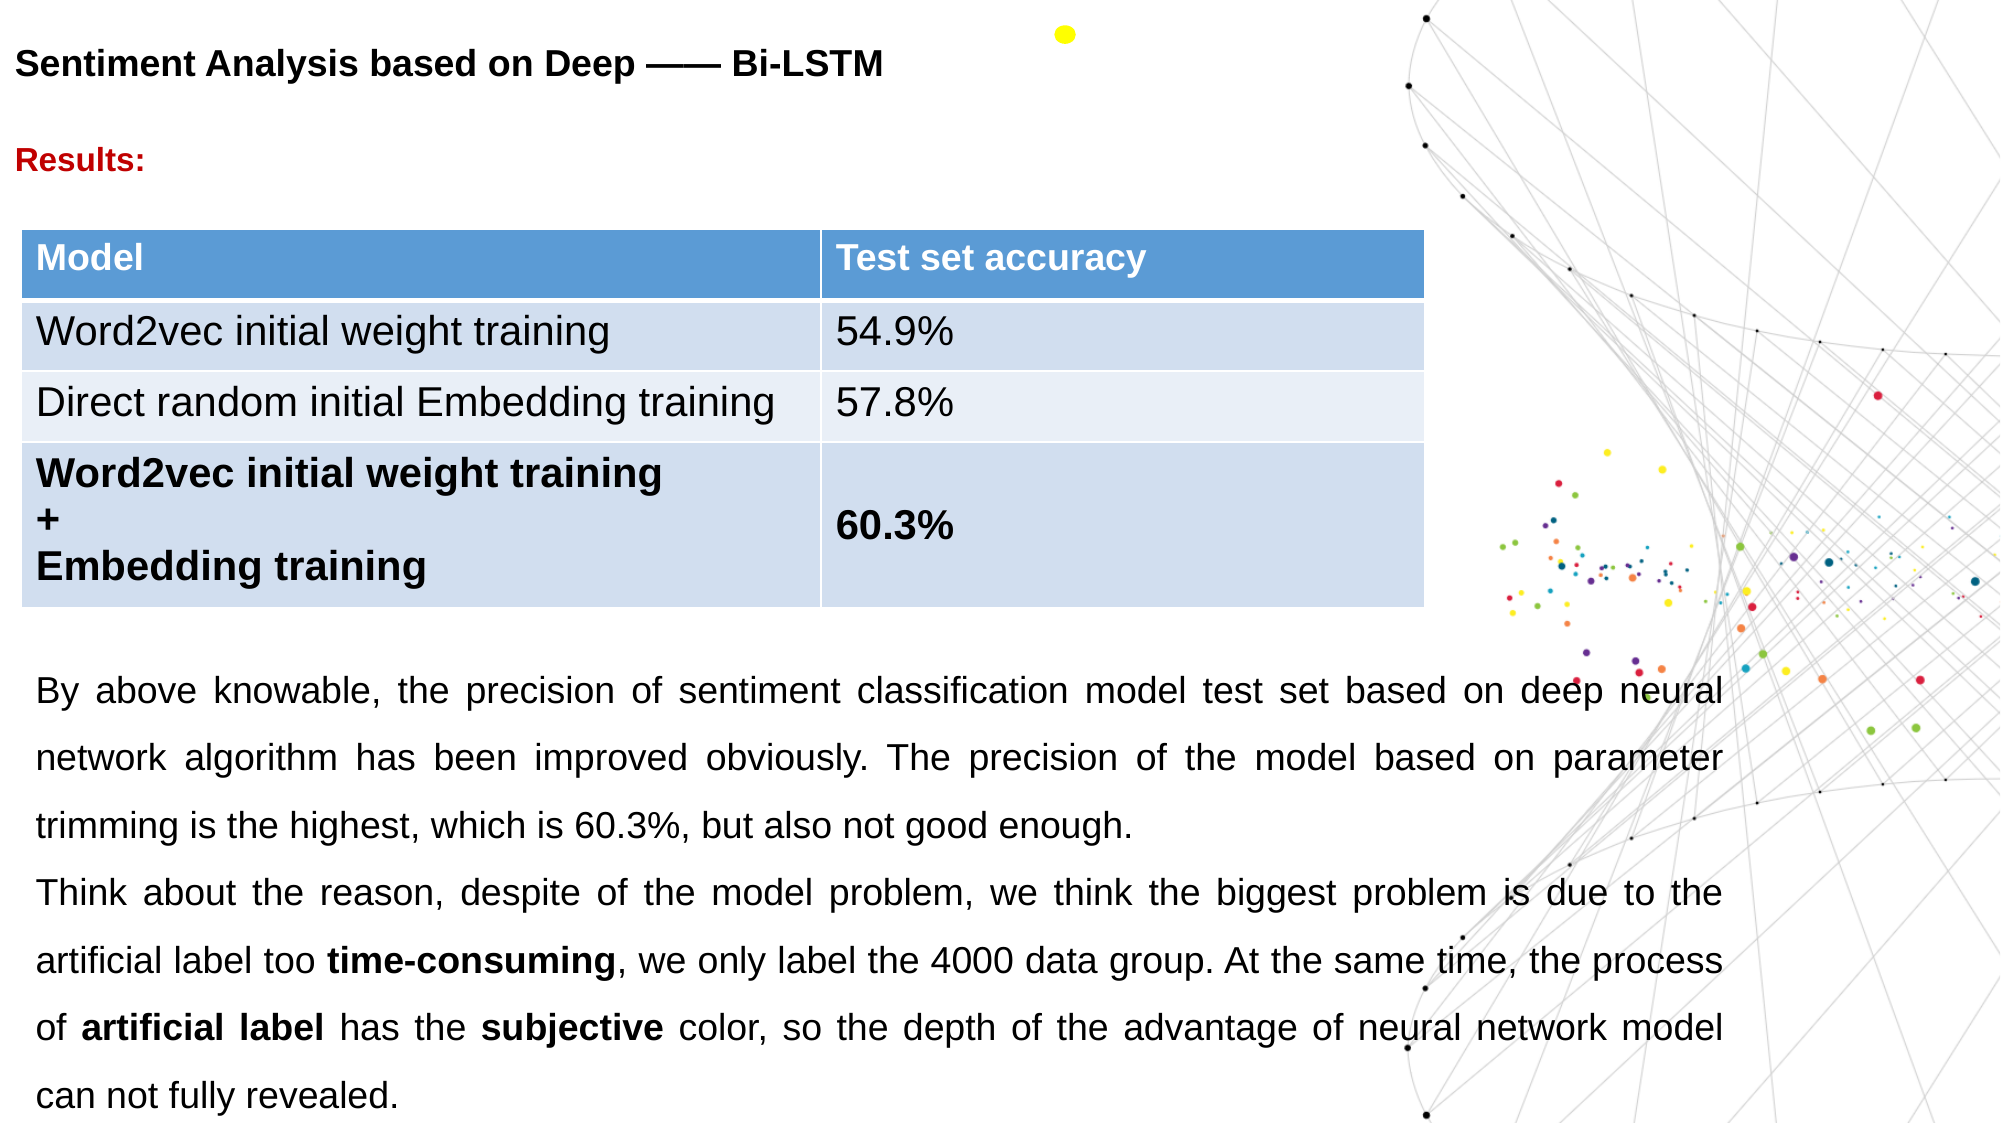

Sentiment Analysis based on Deep —— Bi-LSTM
Results:
| Model | Test set accuracy |
| --- | --- |
| Word2vec initial weight training | 54.9% |
| Direct random initial Embedding training | 57.8% |
| Word2vec initial weight training  + Embedding training | 60.3% |
By above knowable, the precision of sentiment classification model test set based on deep neural network algorithm has been improved obviously. The precision of the model based on parameter trimming is the highest, which is 60.3%, but also not good enough.
Think about the reason, despite of the model problem, we think the biggest problem is due to the artificial label too time-consuming, we only label the 4000 data group. At the same time, the process of artificial label has the subjective color, so the depth of the advantage of neural network model can not fully revealed.